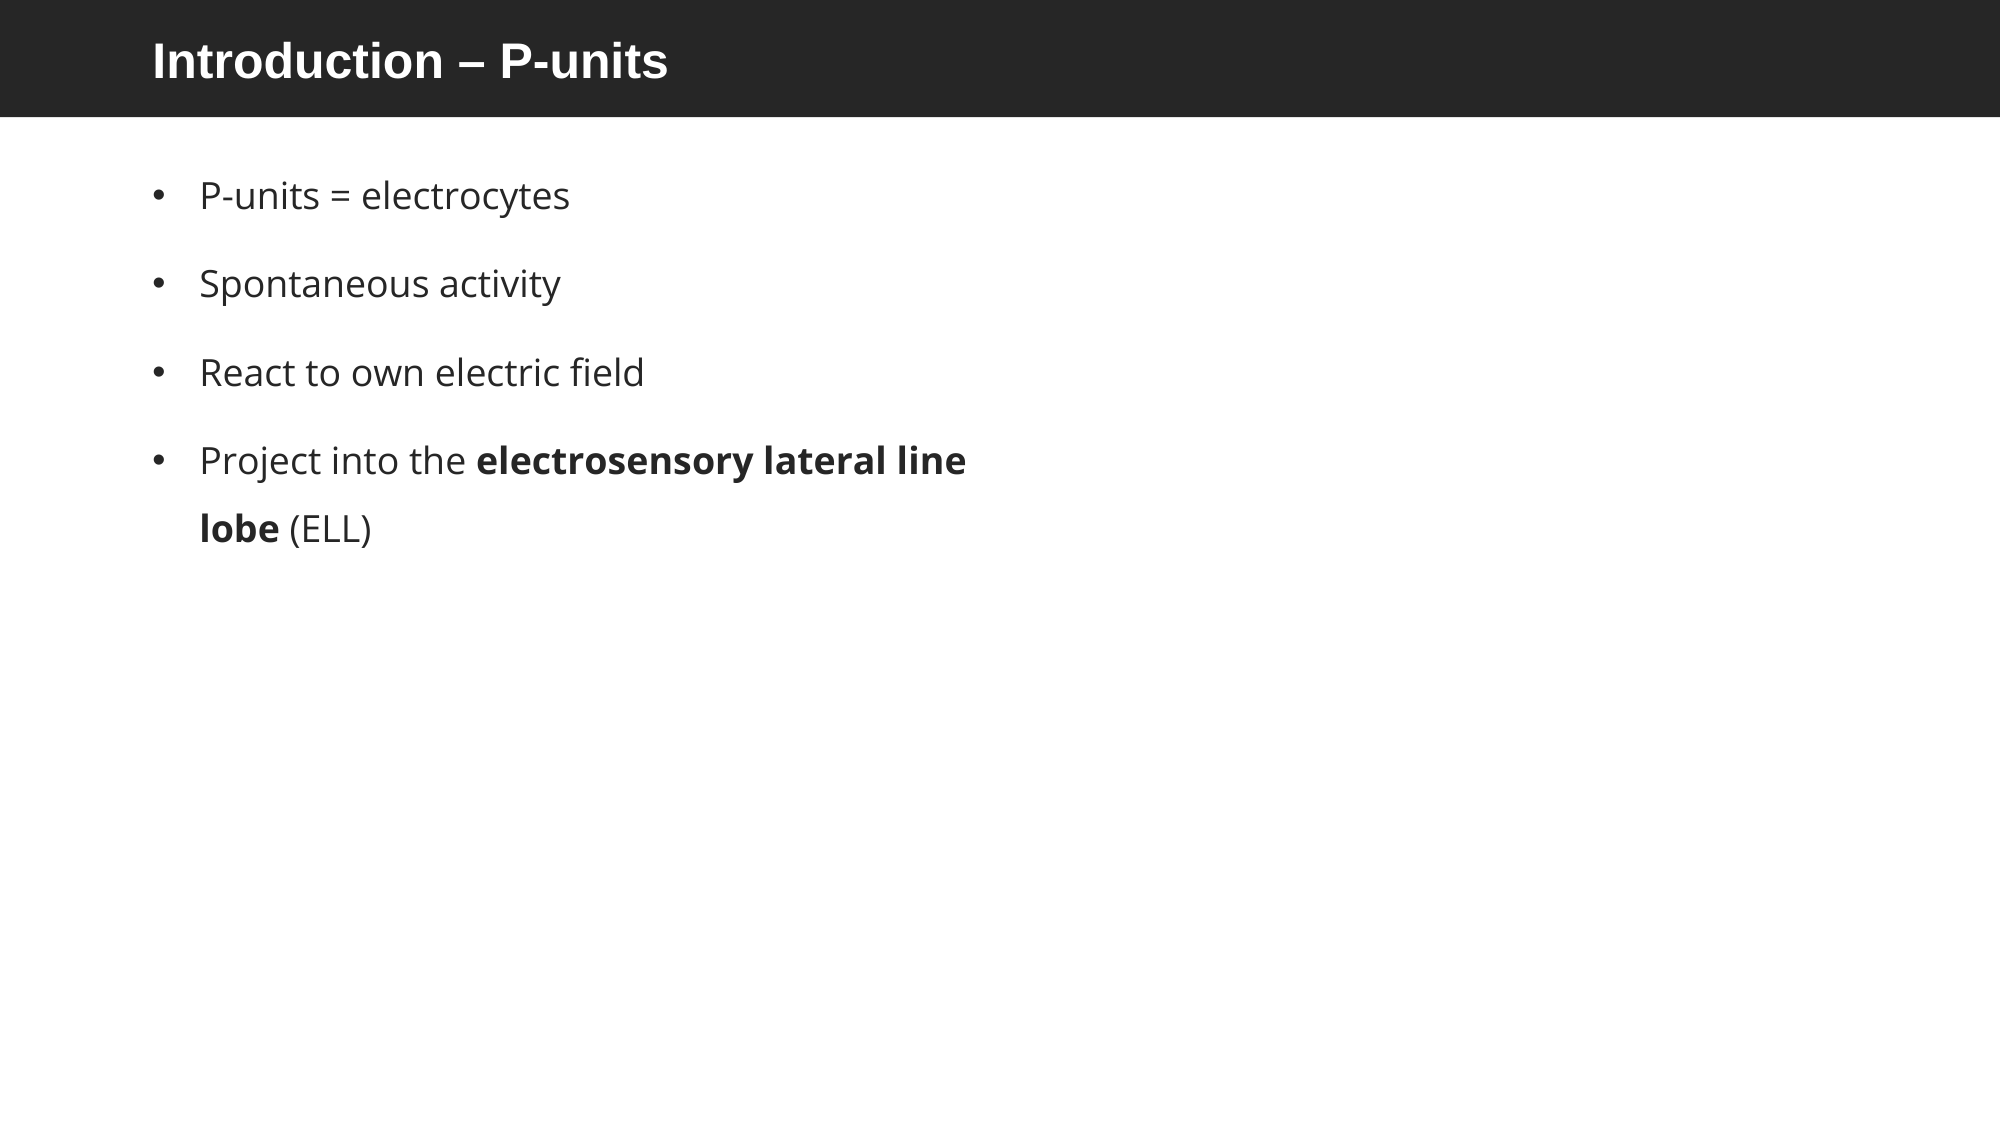

Introduction – P-units
P-units = electrocytes
Spontaneous activity
React to own electric field
Project into the electrosensory lateral line lobe (ELL)